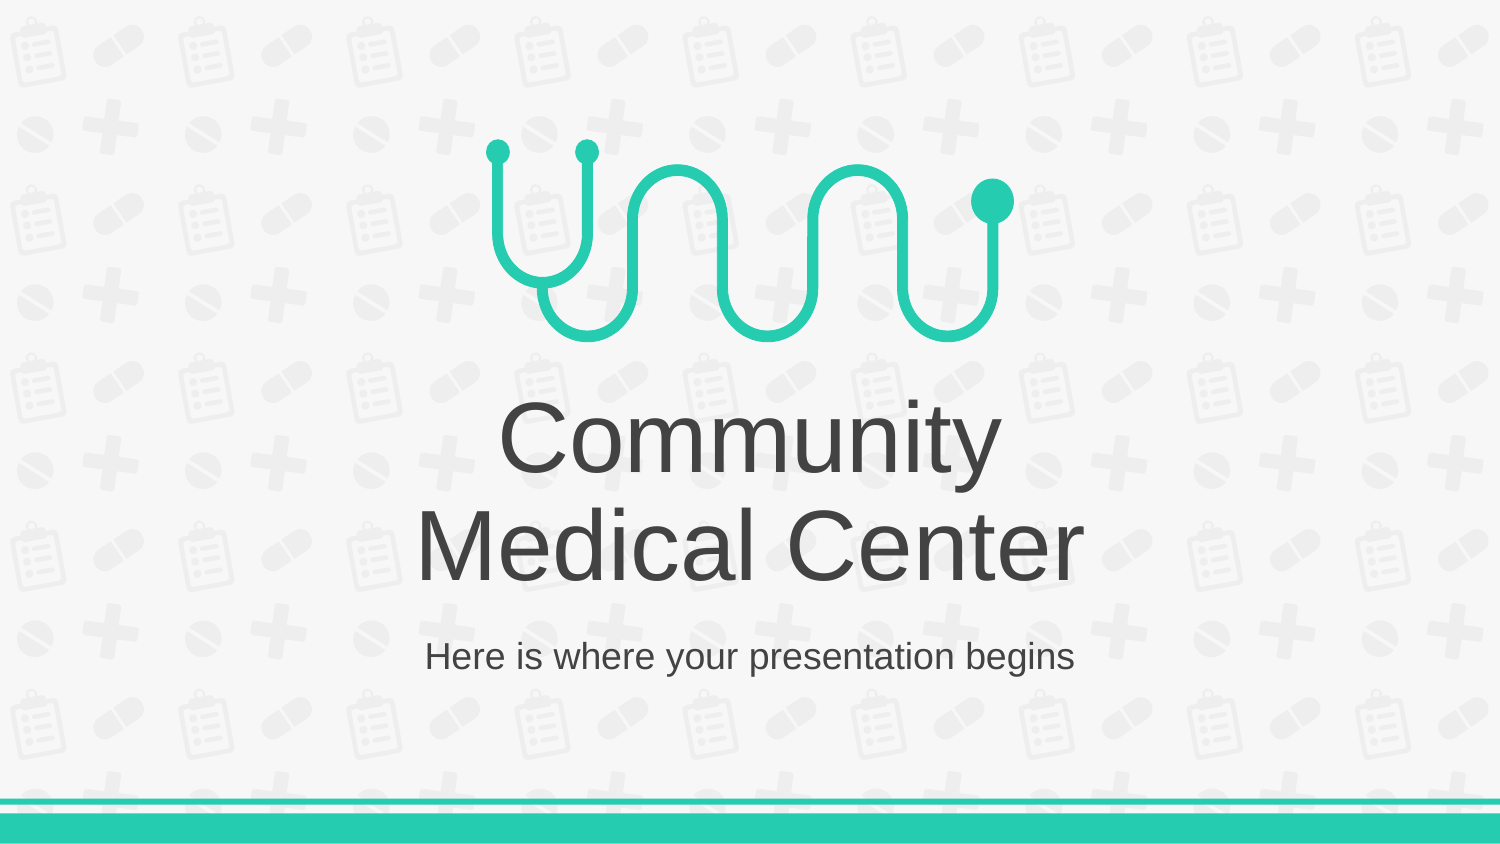

# Community Medical Center
Here is where your presentation begins